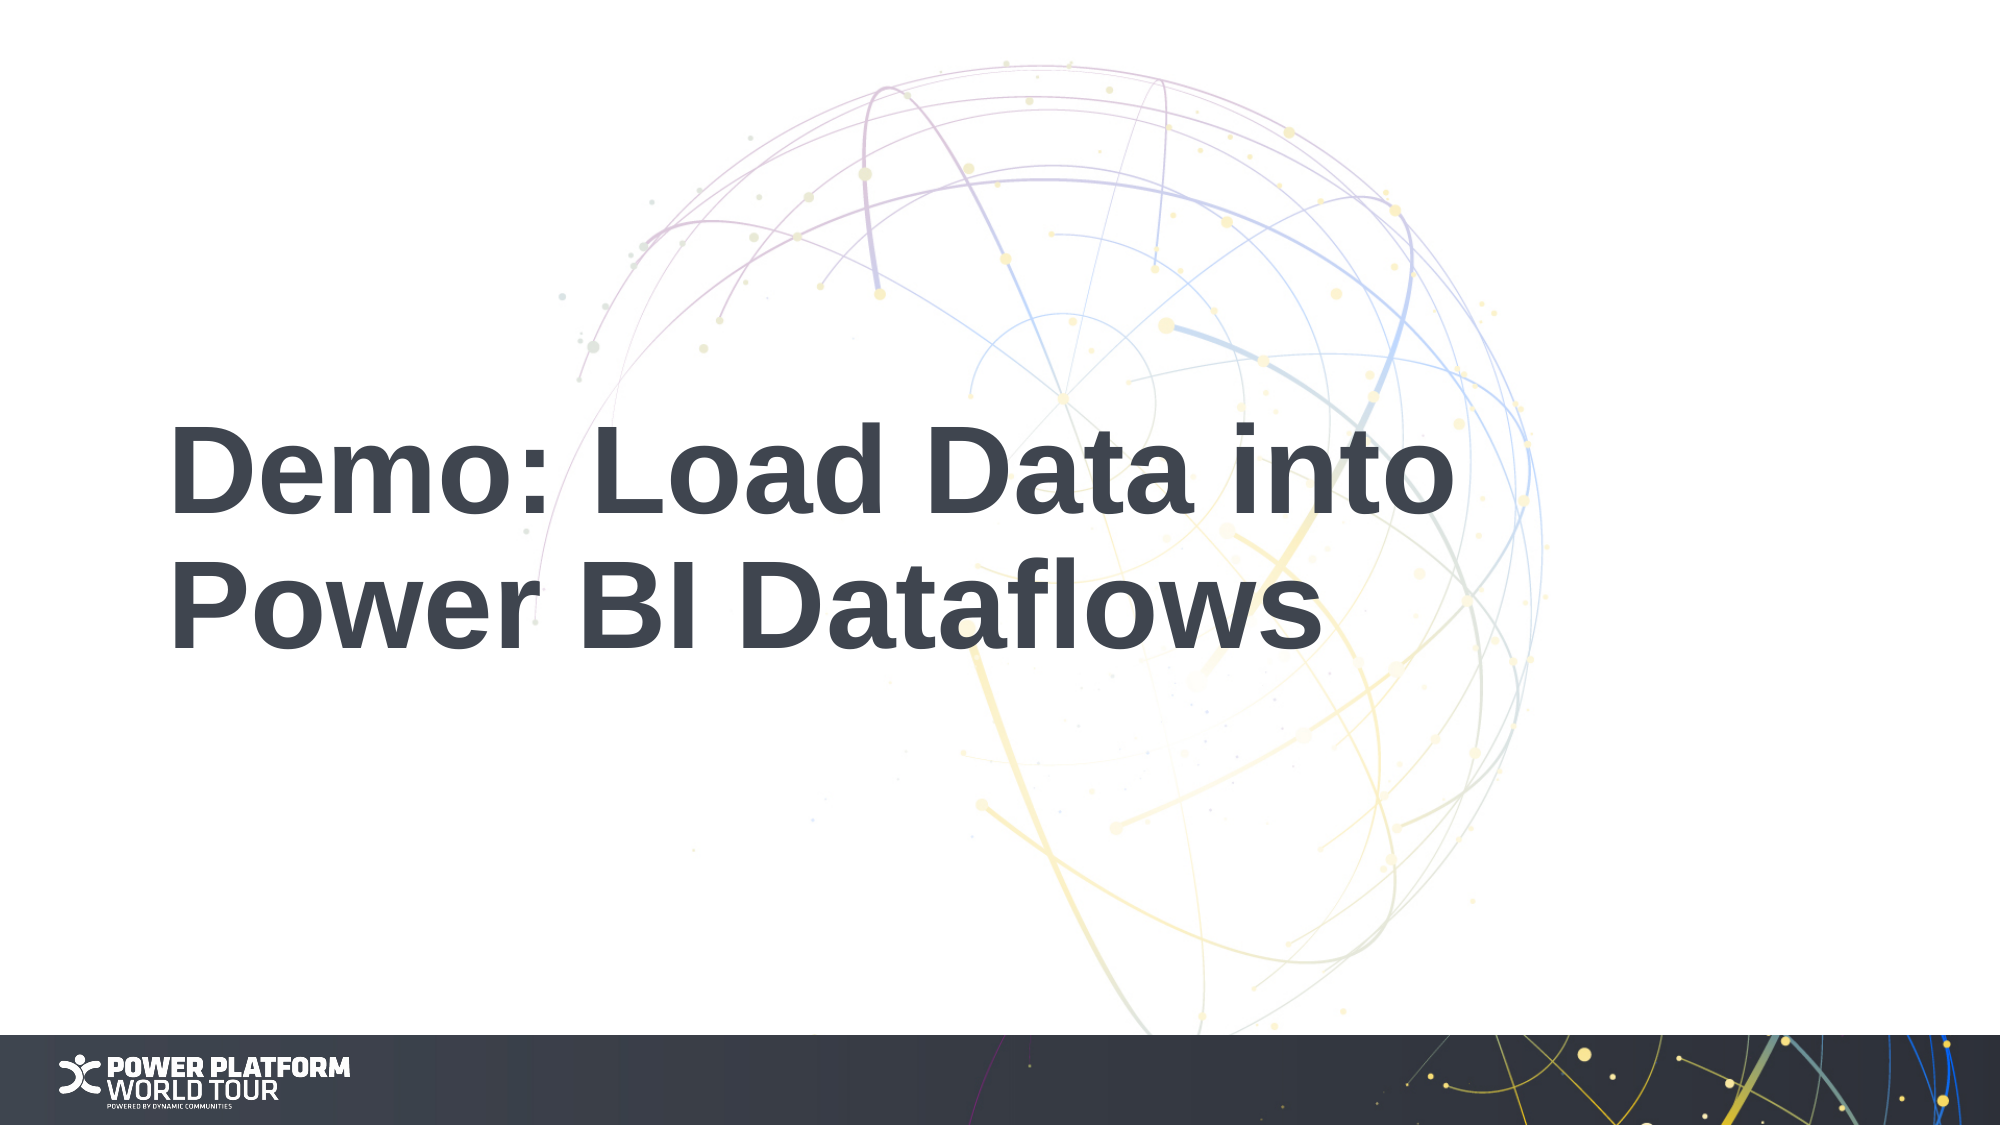

# Demo: Load Data into Power BI Dataflows